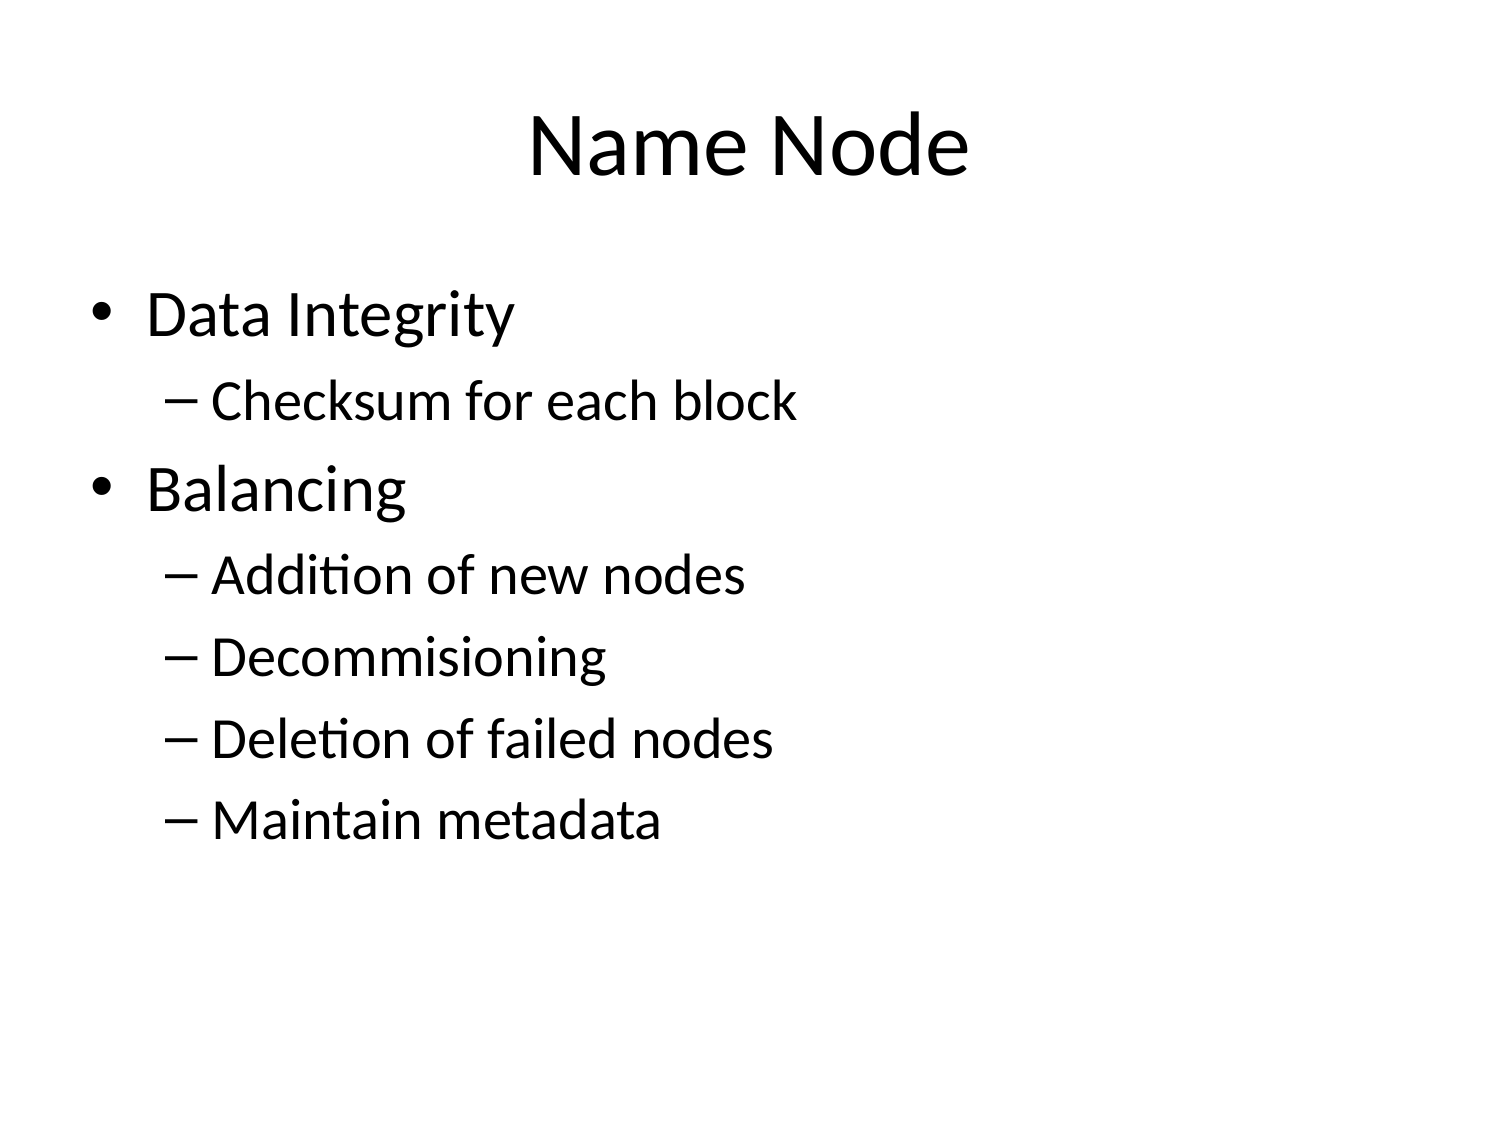

# Name Node
Data Integrity
Checksum for each block
Balancing
Addition of new nodes
Decommisioning
Deletion of failed nodes
Maintain metadata